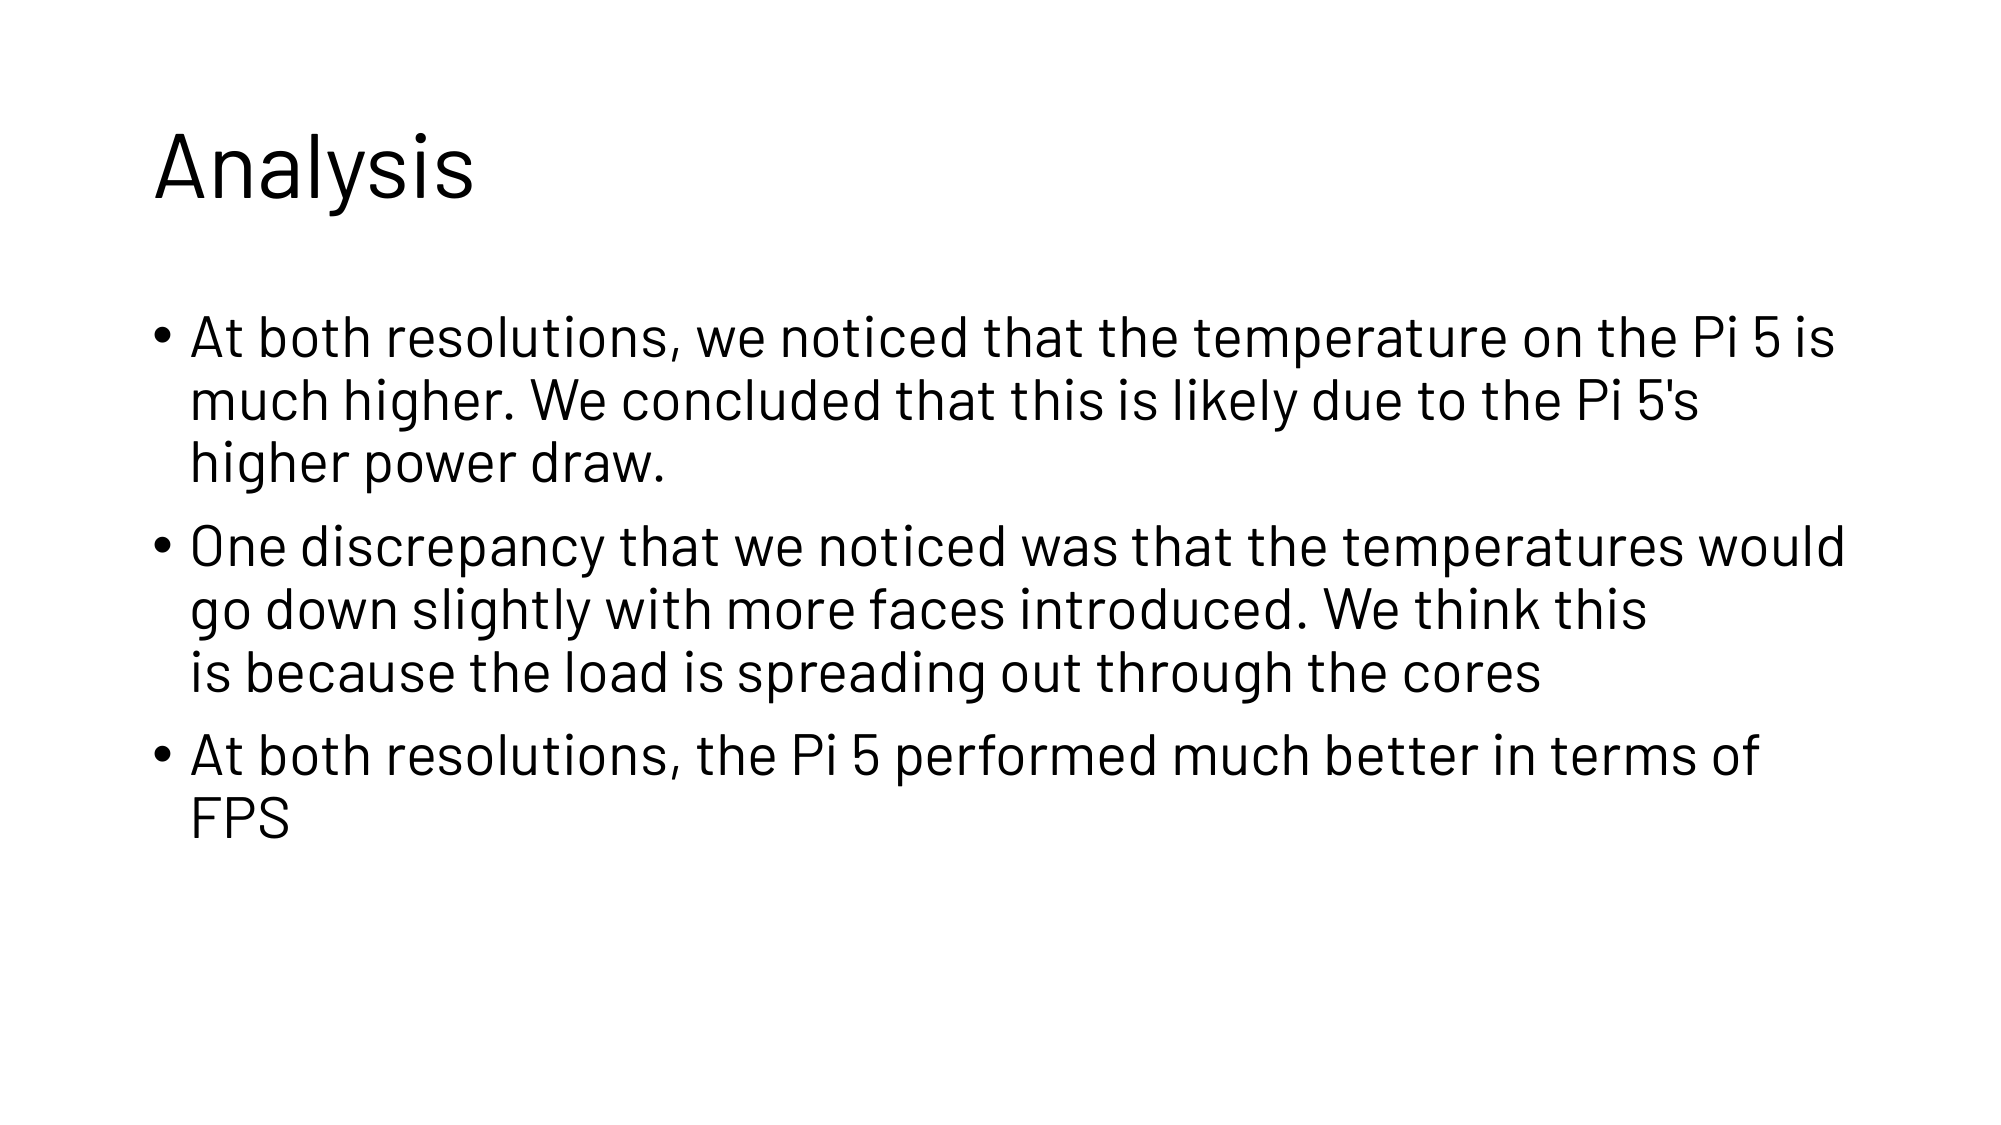

# Analysis
At both resolutions, we noticed that the temperature on the Pi 5 is much higher. We concluded that this is likely due to the Pi 5's higher power draw.
One discrepancy that we noticed was that the temperatures would go down slightly with more faces introduced. We think this is because the load is spreading out through the cores
At both resolutions, the Pi 5 performed much better in terms of FPS